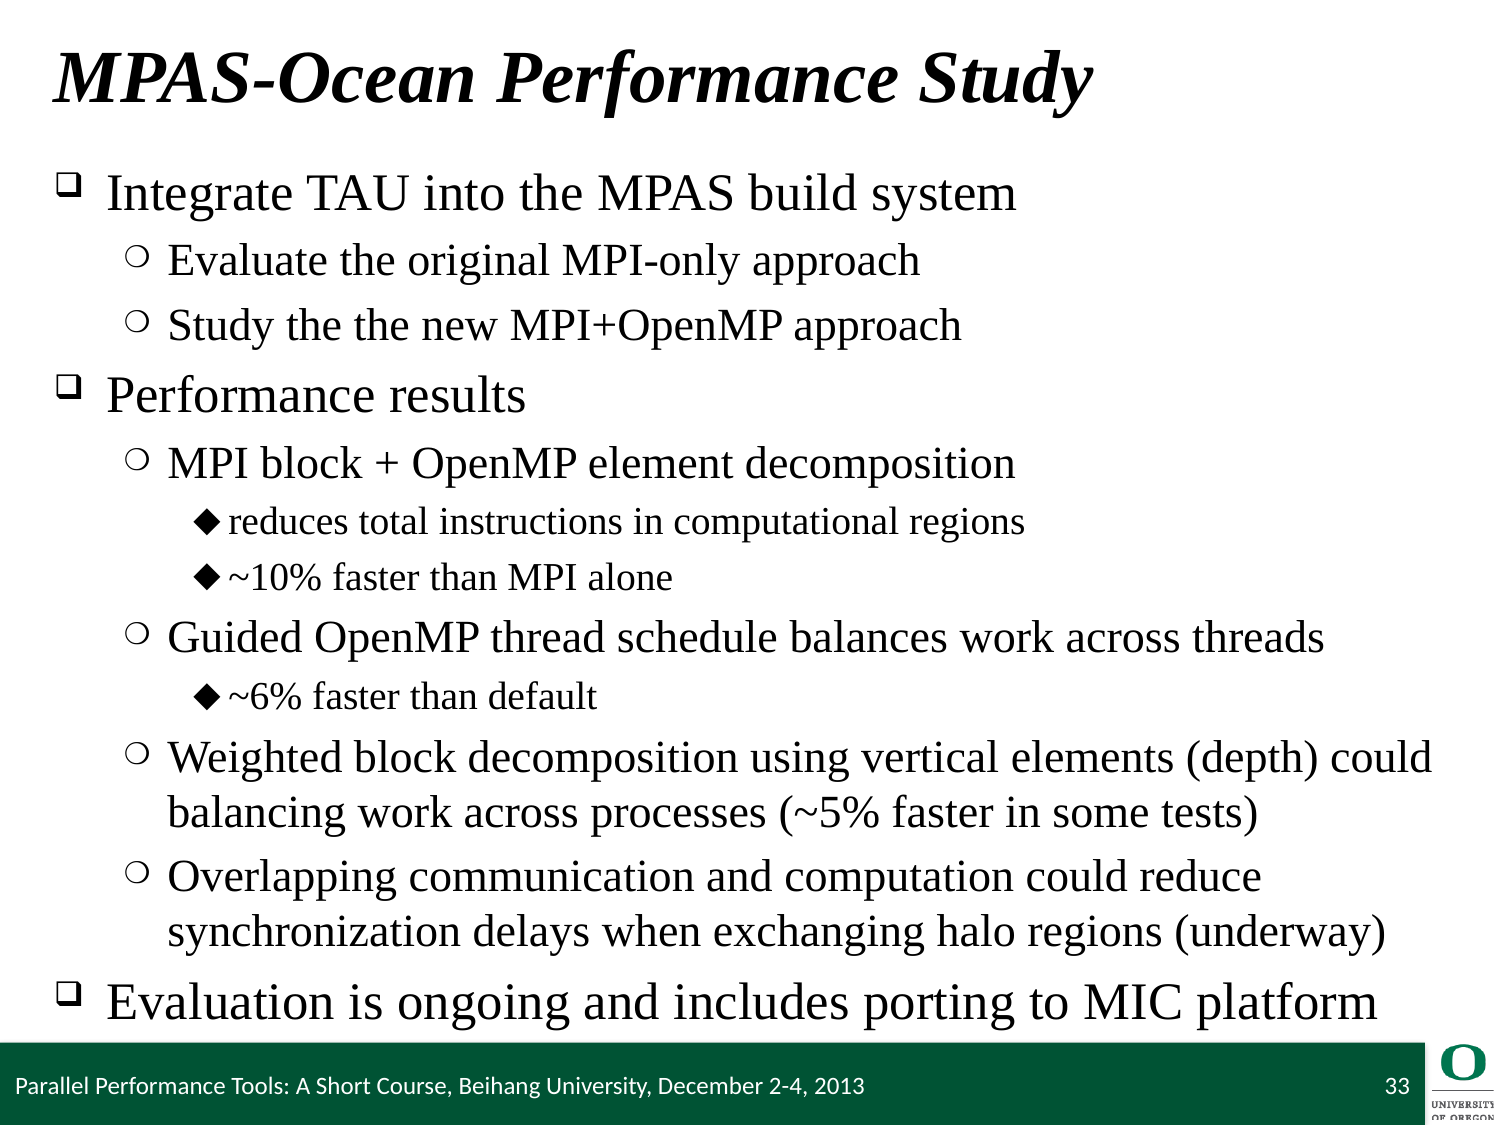

# MPAS-Ocean Performance Study
Integrate TAU into the MPAS build system
Evaluate the original MPI-only approach
Study the the new MPI+OpenMP approach
Performance results
MPI block + OpenMP element decomposition
reduces total instructions in computational regions
~10% faster than MPI alone
Guided OpenMP thread schedule balances work across threads
~6% faster than default
Weighted block decomposition using vertical elements (depth) could balancing work across processes (~5% faster in some tests)
Overlapping communication and computation could reduce synchronization delays when exchanging halo regions (underway)
Evaluation is ongoing and includes porting to MIC platform
Parallel Performance Tools: A Short Course, Beihang University, December 2-4, 2013
33